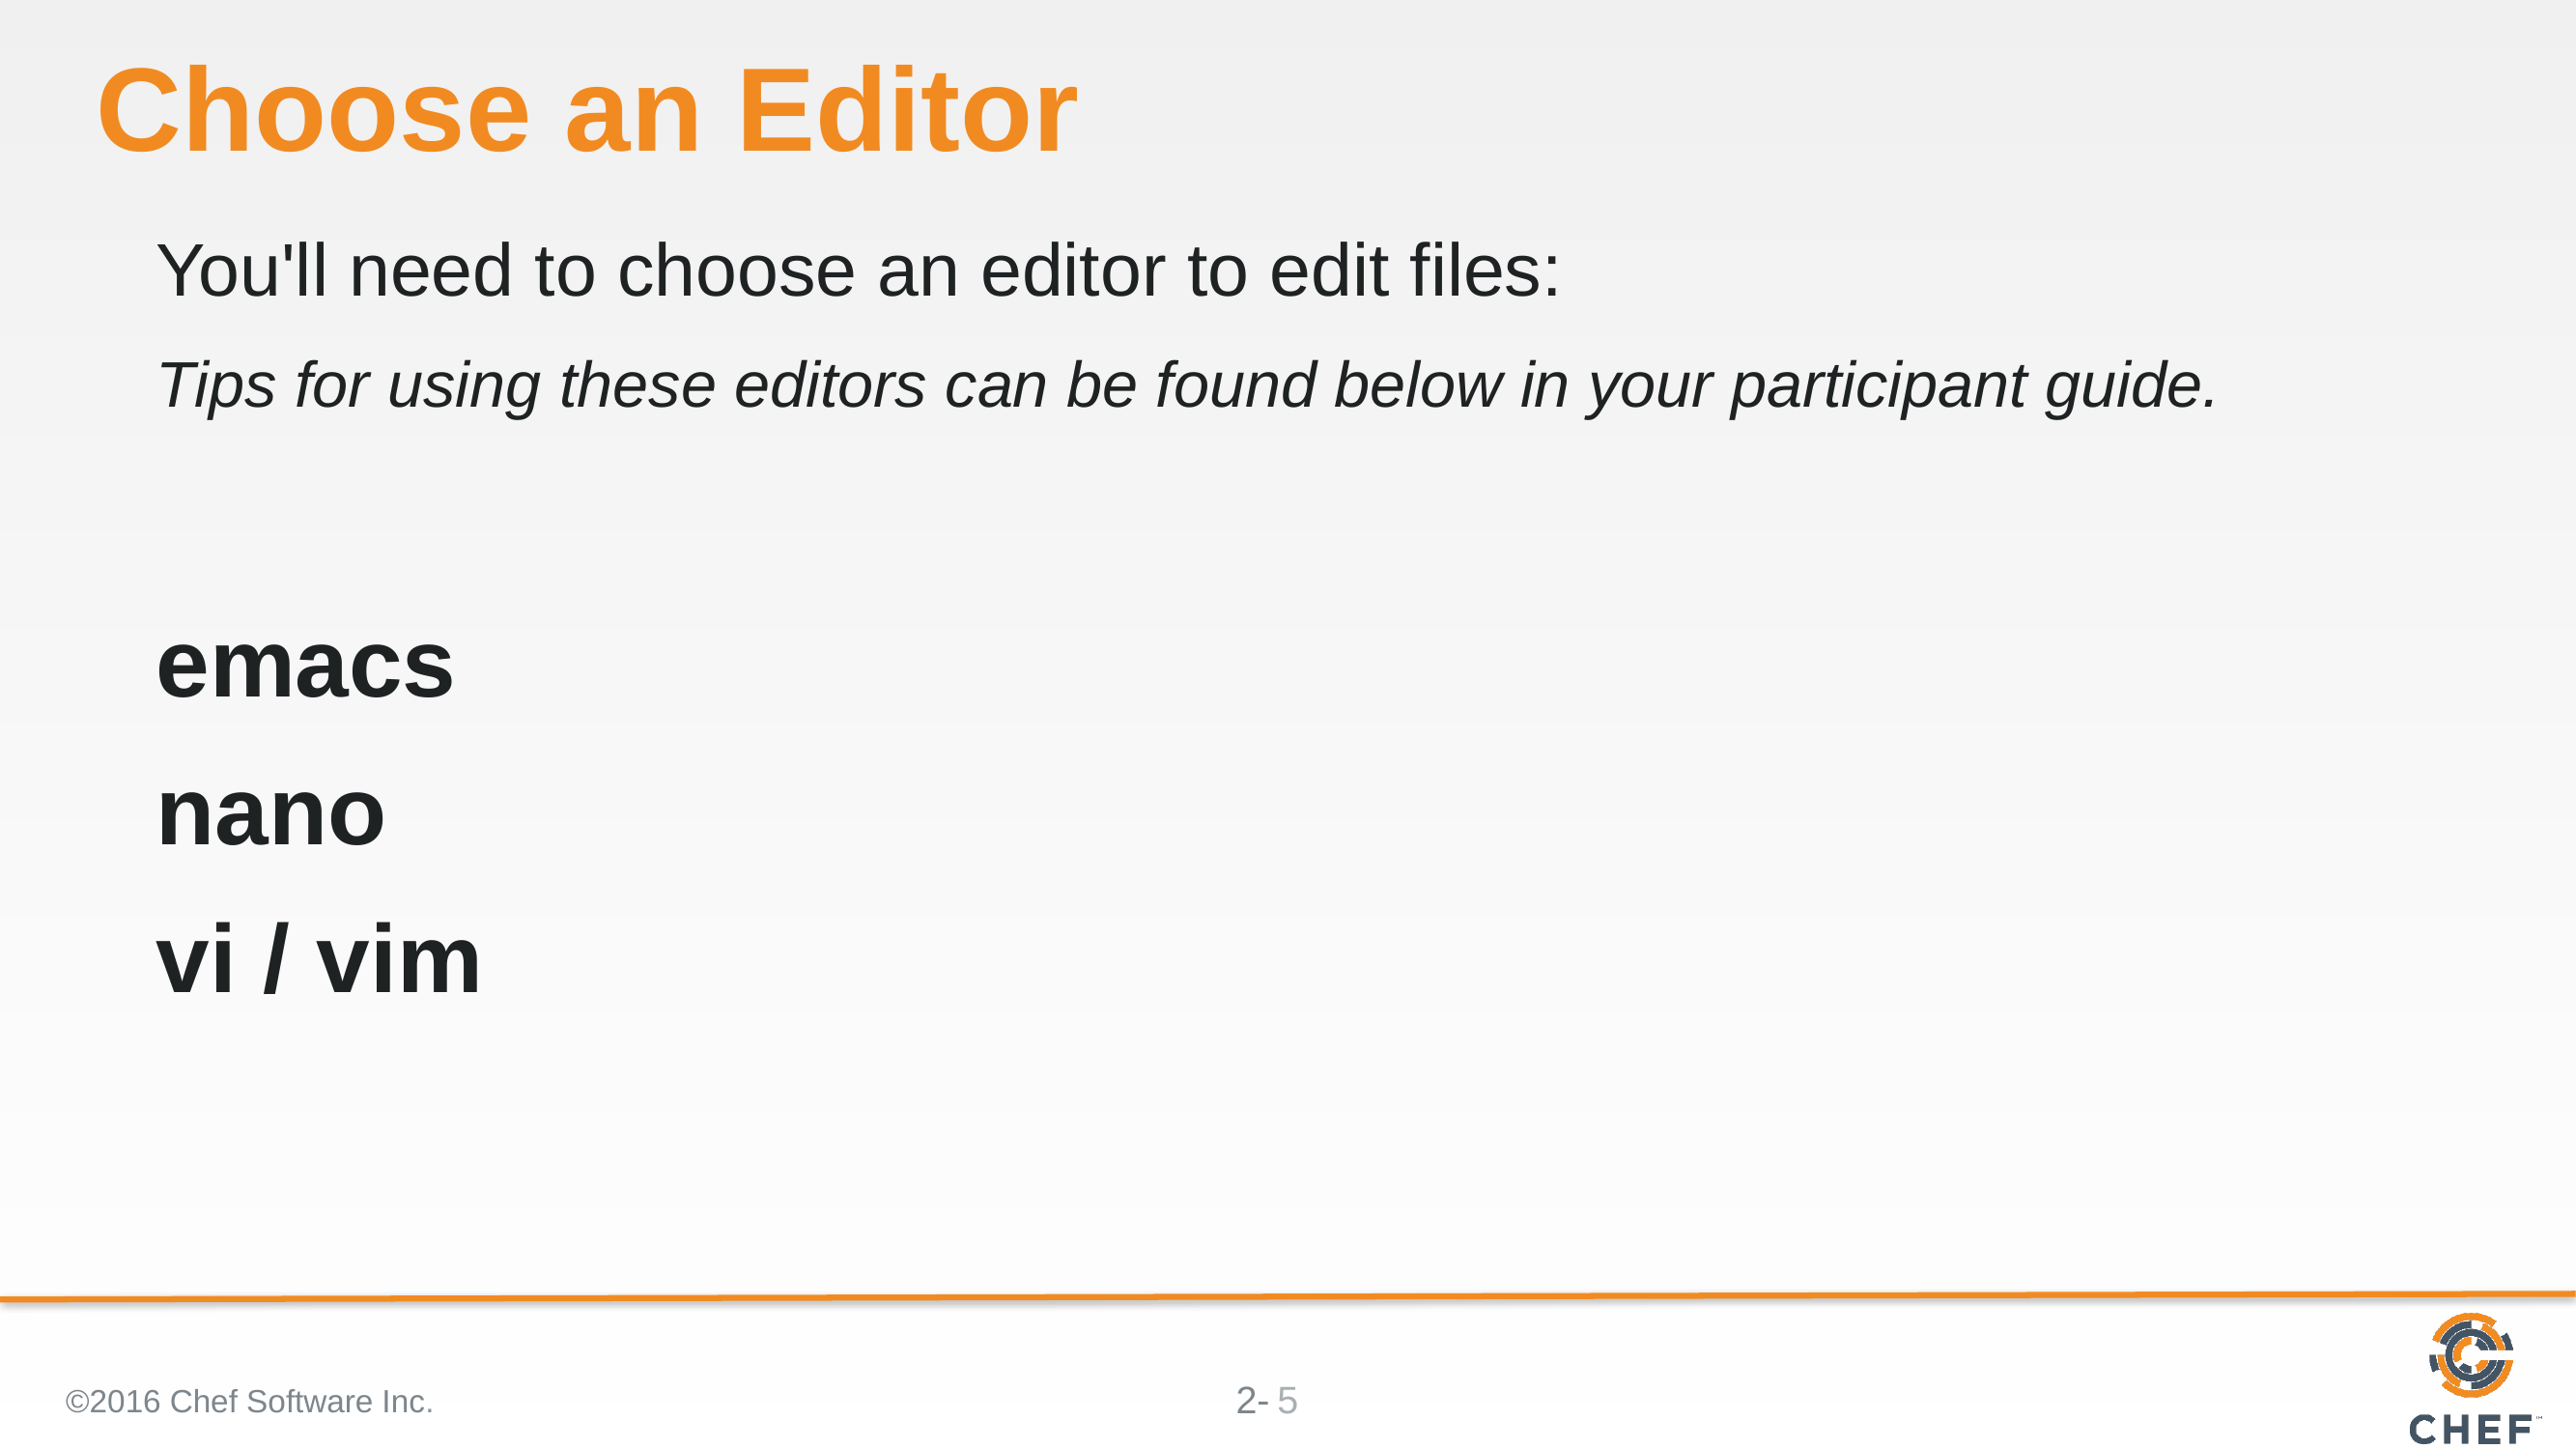

# Choose an Editor
You'll need to choose an editor to edit files:
Tips for using these editors can be found below in your participant guide.

emacs
nano
vi / vim

©2016 Chef Software Inc.
5